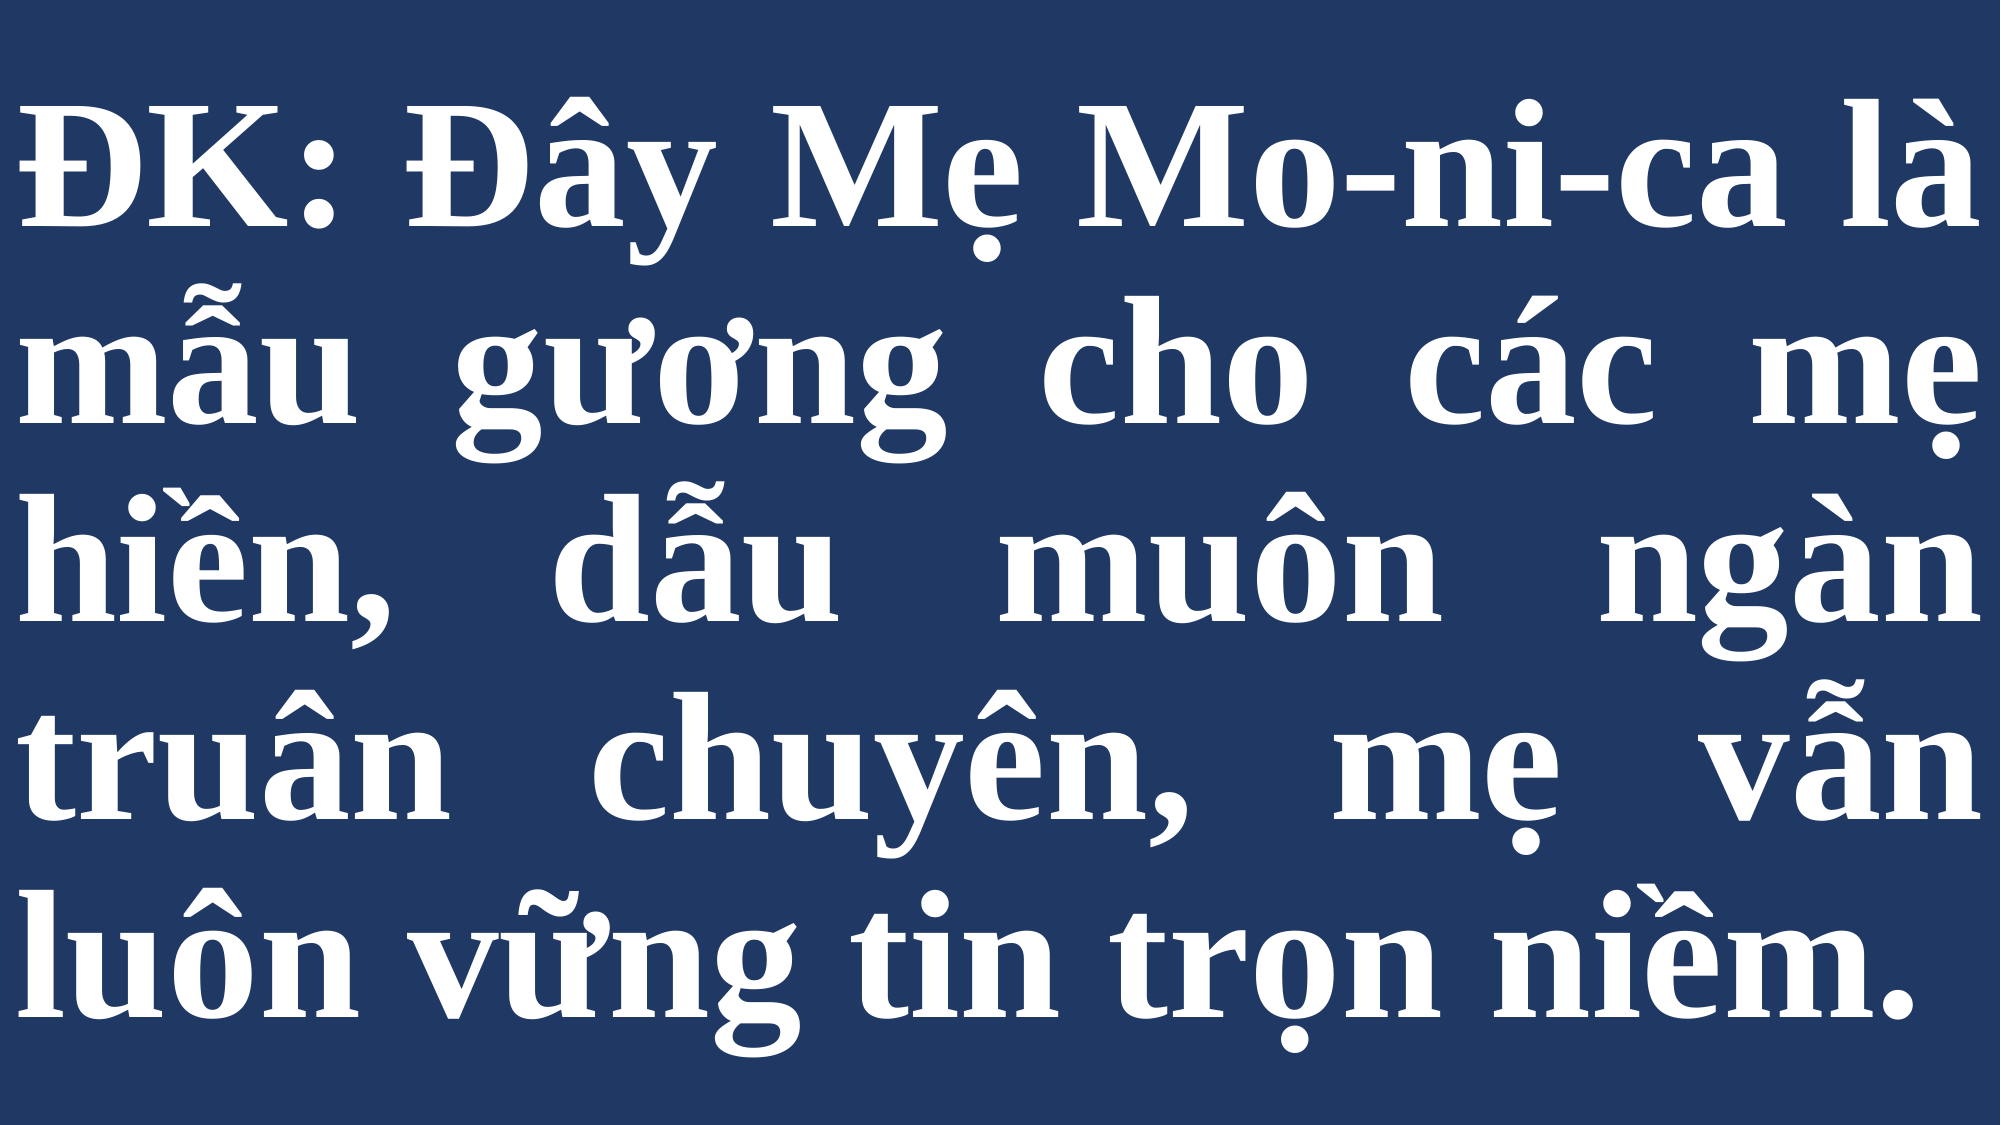

# ĐK: Đây Mẹ Mo-ni-ca là mẫu gương cho các mẹ hiền, dẫu muôn ngàn truân chuyên, mẹ vẫn luôn vững tin trọn niềm.